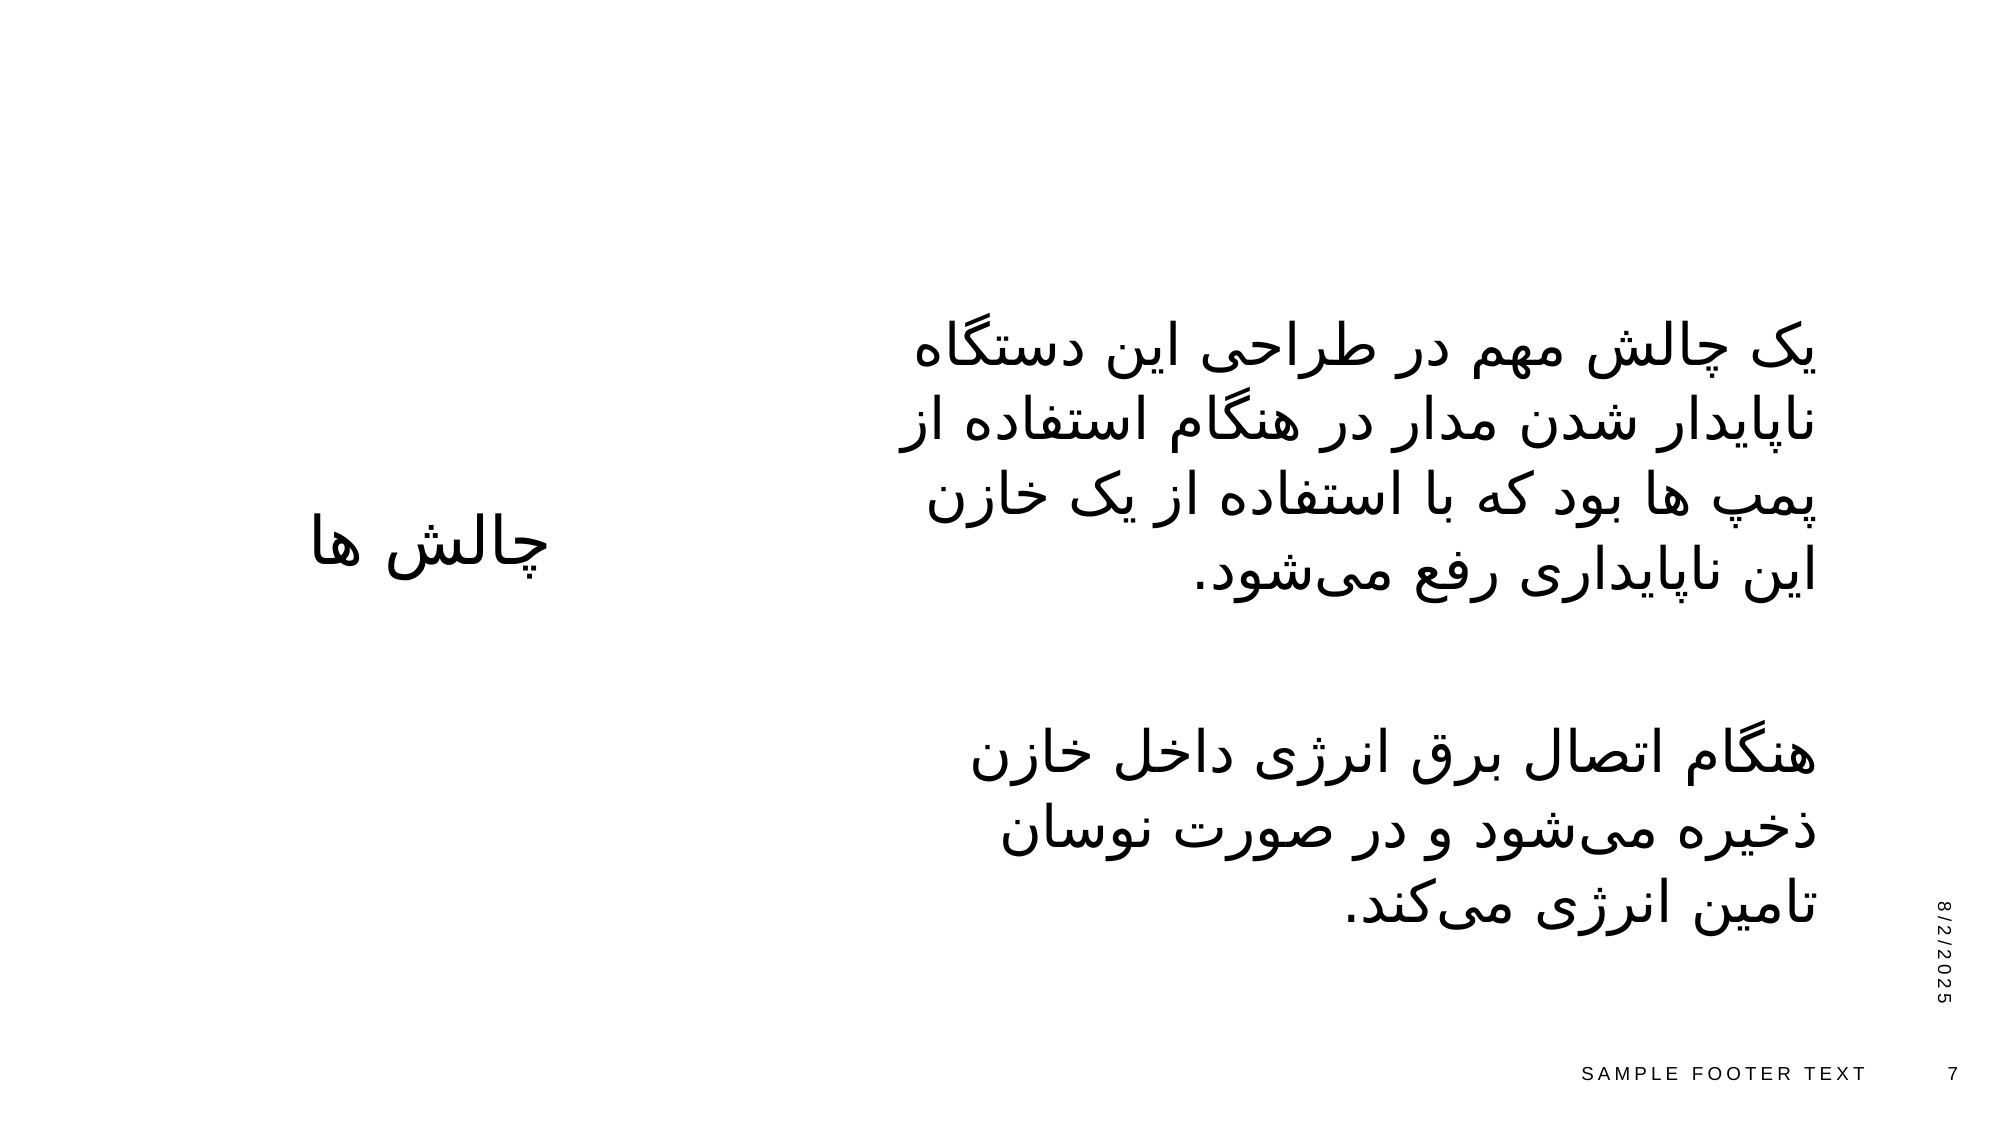

یک چالش مهم در طراحی این دستگاه ناپایدار شدن مدار در هنگام استفاده از پمپ ها بود که با استفاده از یک خازن این ناپایداری رفع می‌شود.

هنگام اتصال برق انرژی داخل خازن ذخیره می‌شود و در صورت نوسان تامین انرژی می‌کند.
# چالش ها
8/2/2025
Sample Footer Text
7